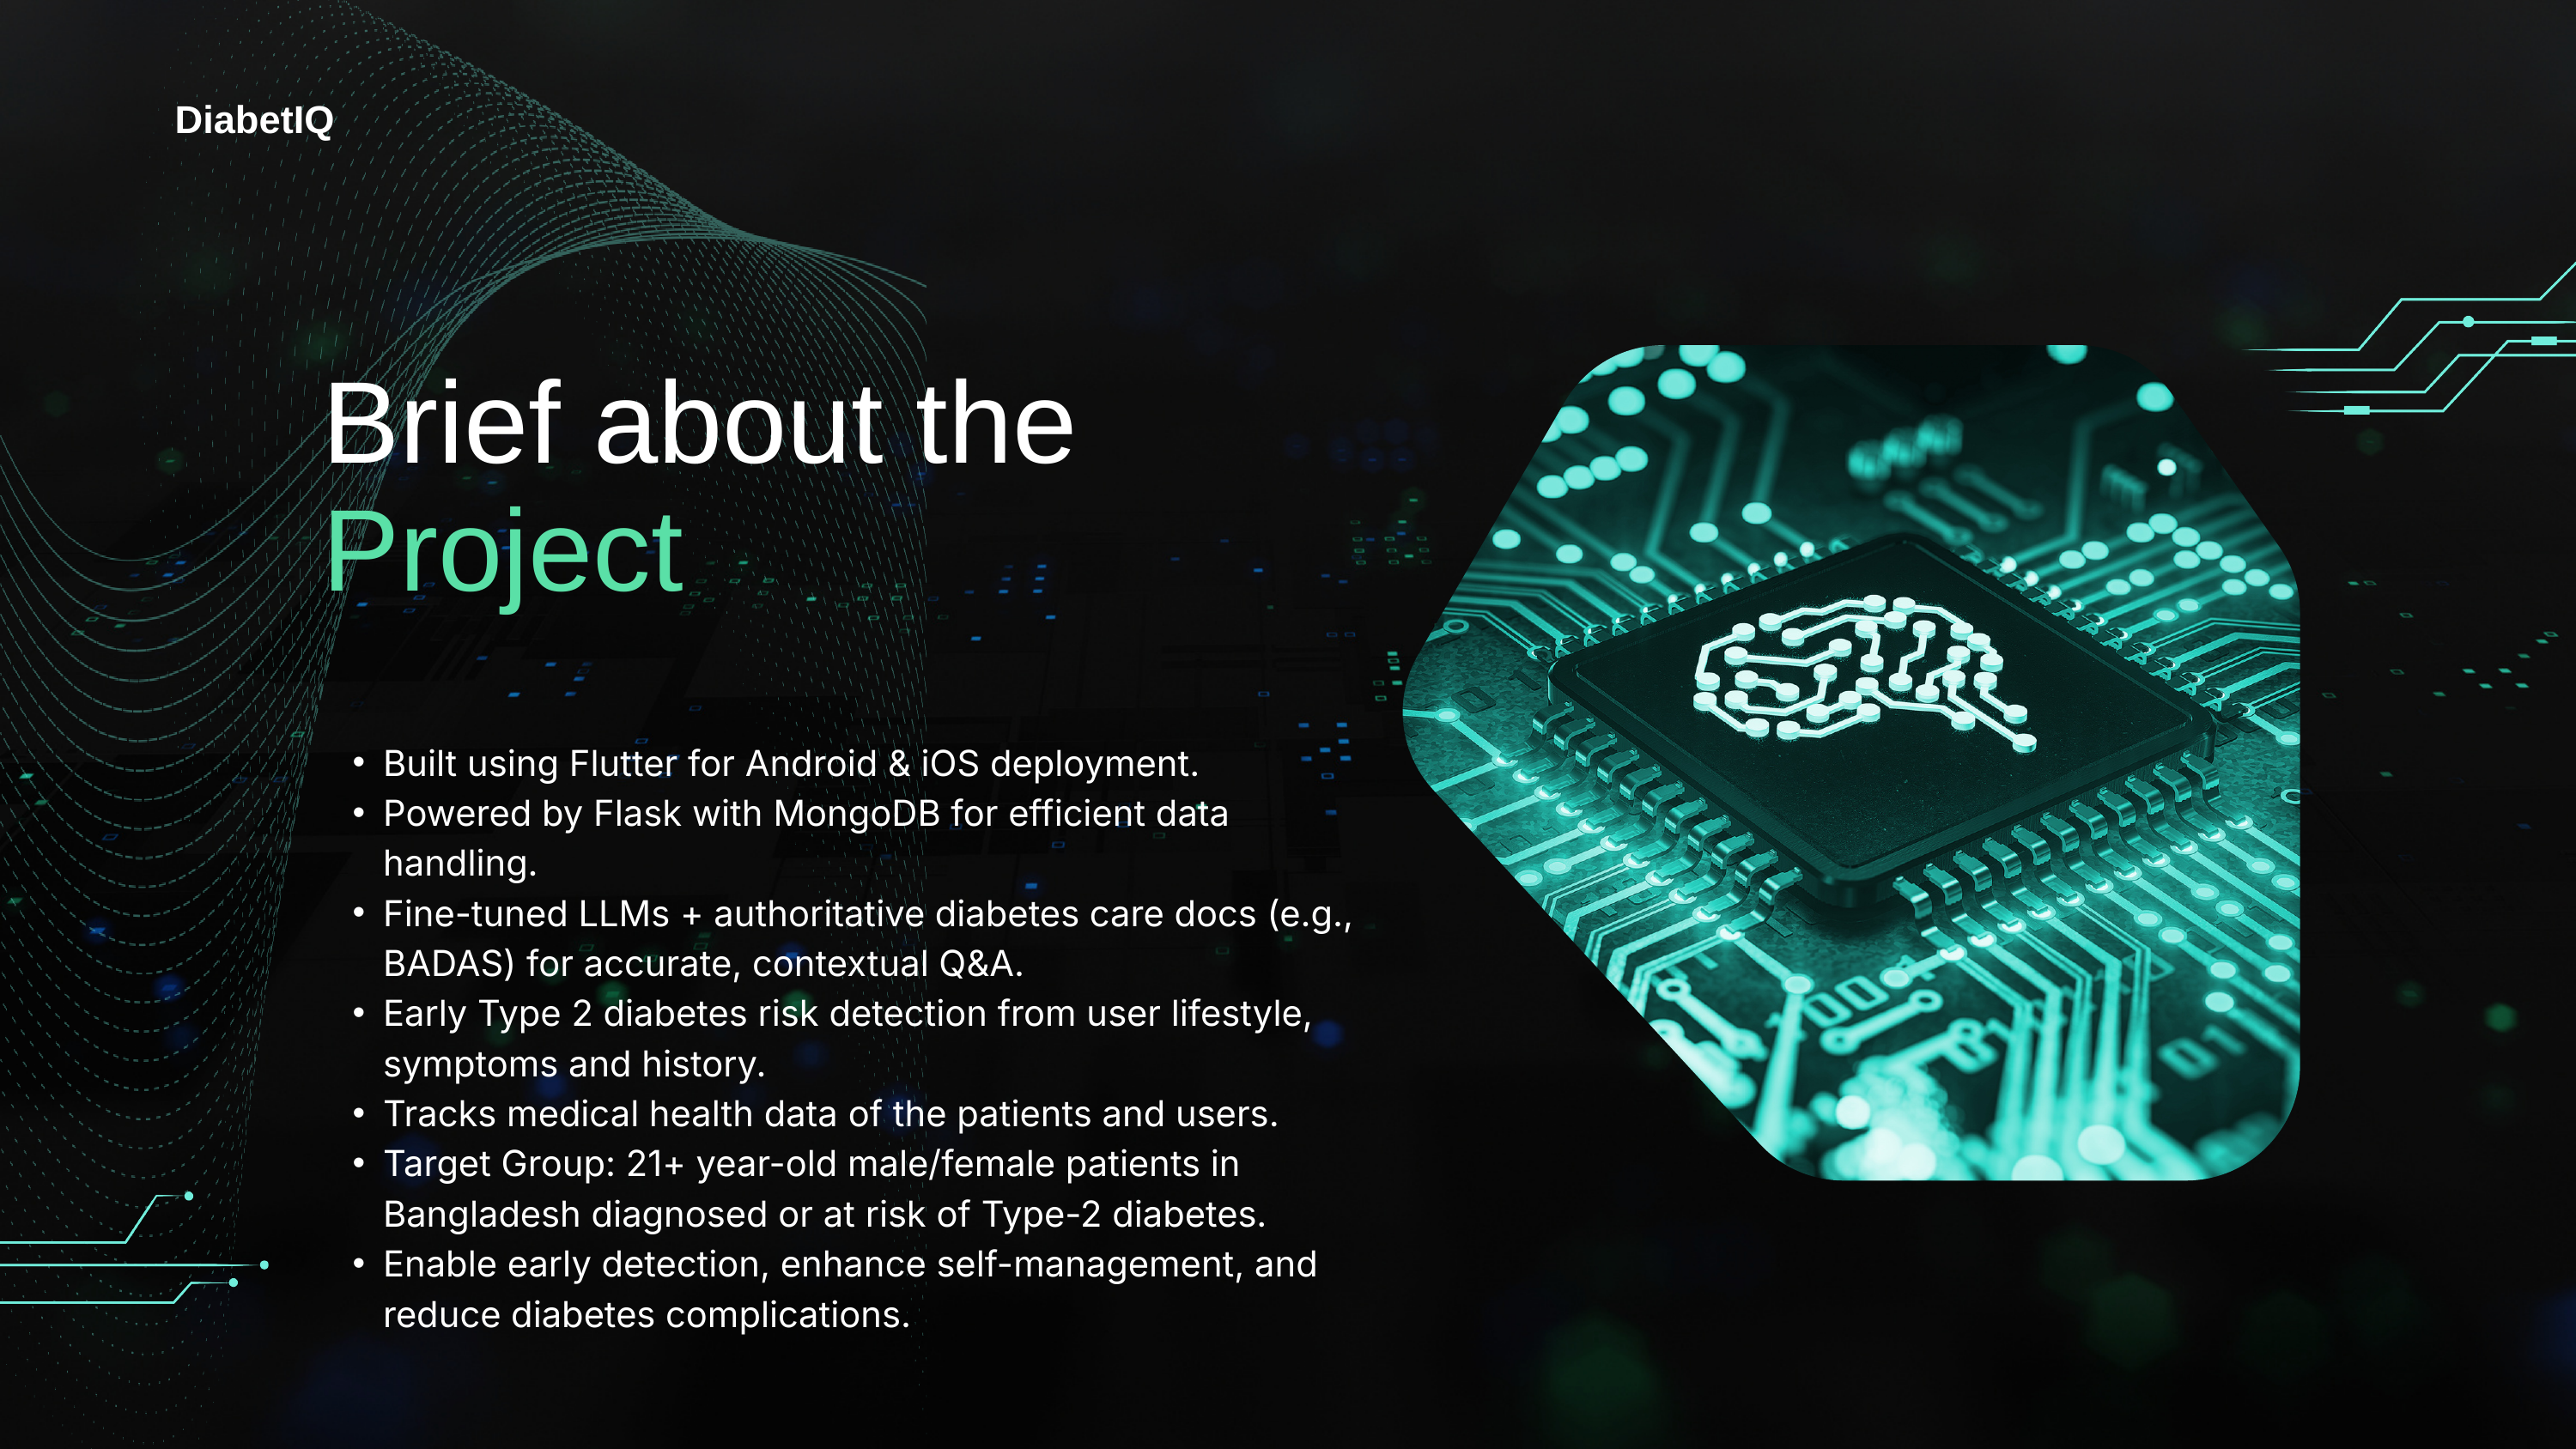

DiabetIQ

Brief about the

Project

Built using Flutter for Android & iOS deployment.
Powered by Flask with MongoDB for efficient data handling.
Fine-tuned LLMs + authoritative diabetes care docs (e.g., BADAS) for accurate, contextual Q&A.
Early Type 2 diabetes risk detection from user lifestyle, symptoms and history.
Tracks medical health data of the patients and users.
Target Group: 21+ year-old male/female patients in Bangladesh diagnosed or at risk of Type-2 diabetes.
Enable early detection, enhance self-management, and reduce diabetes complications.